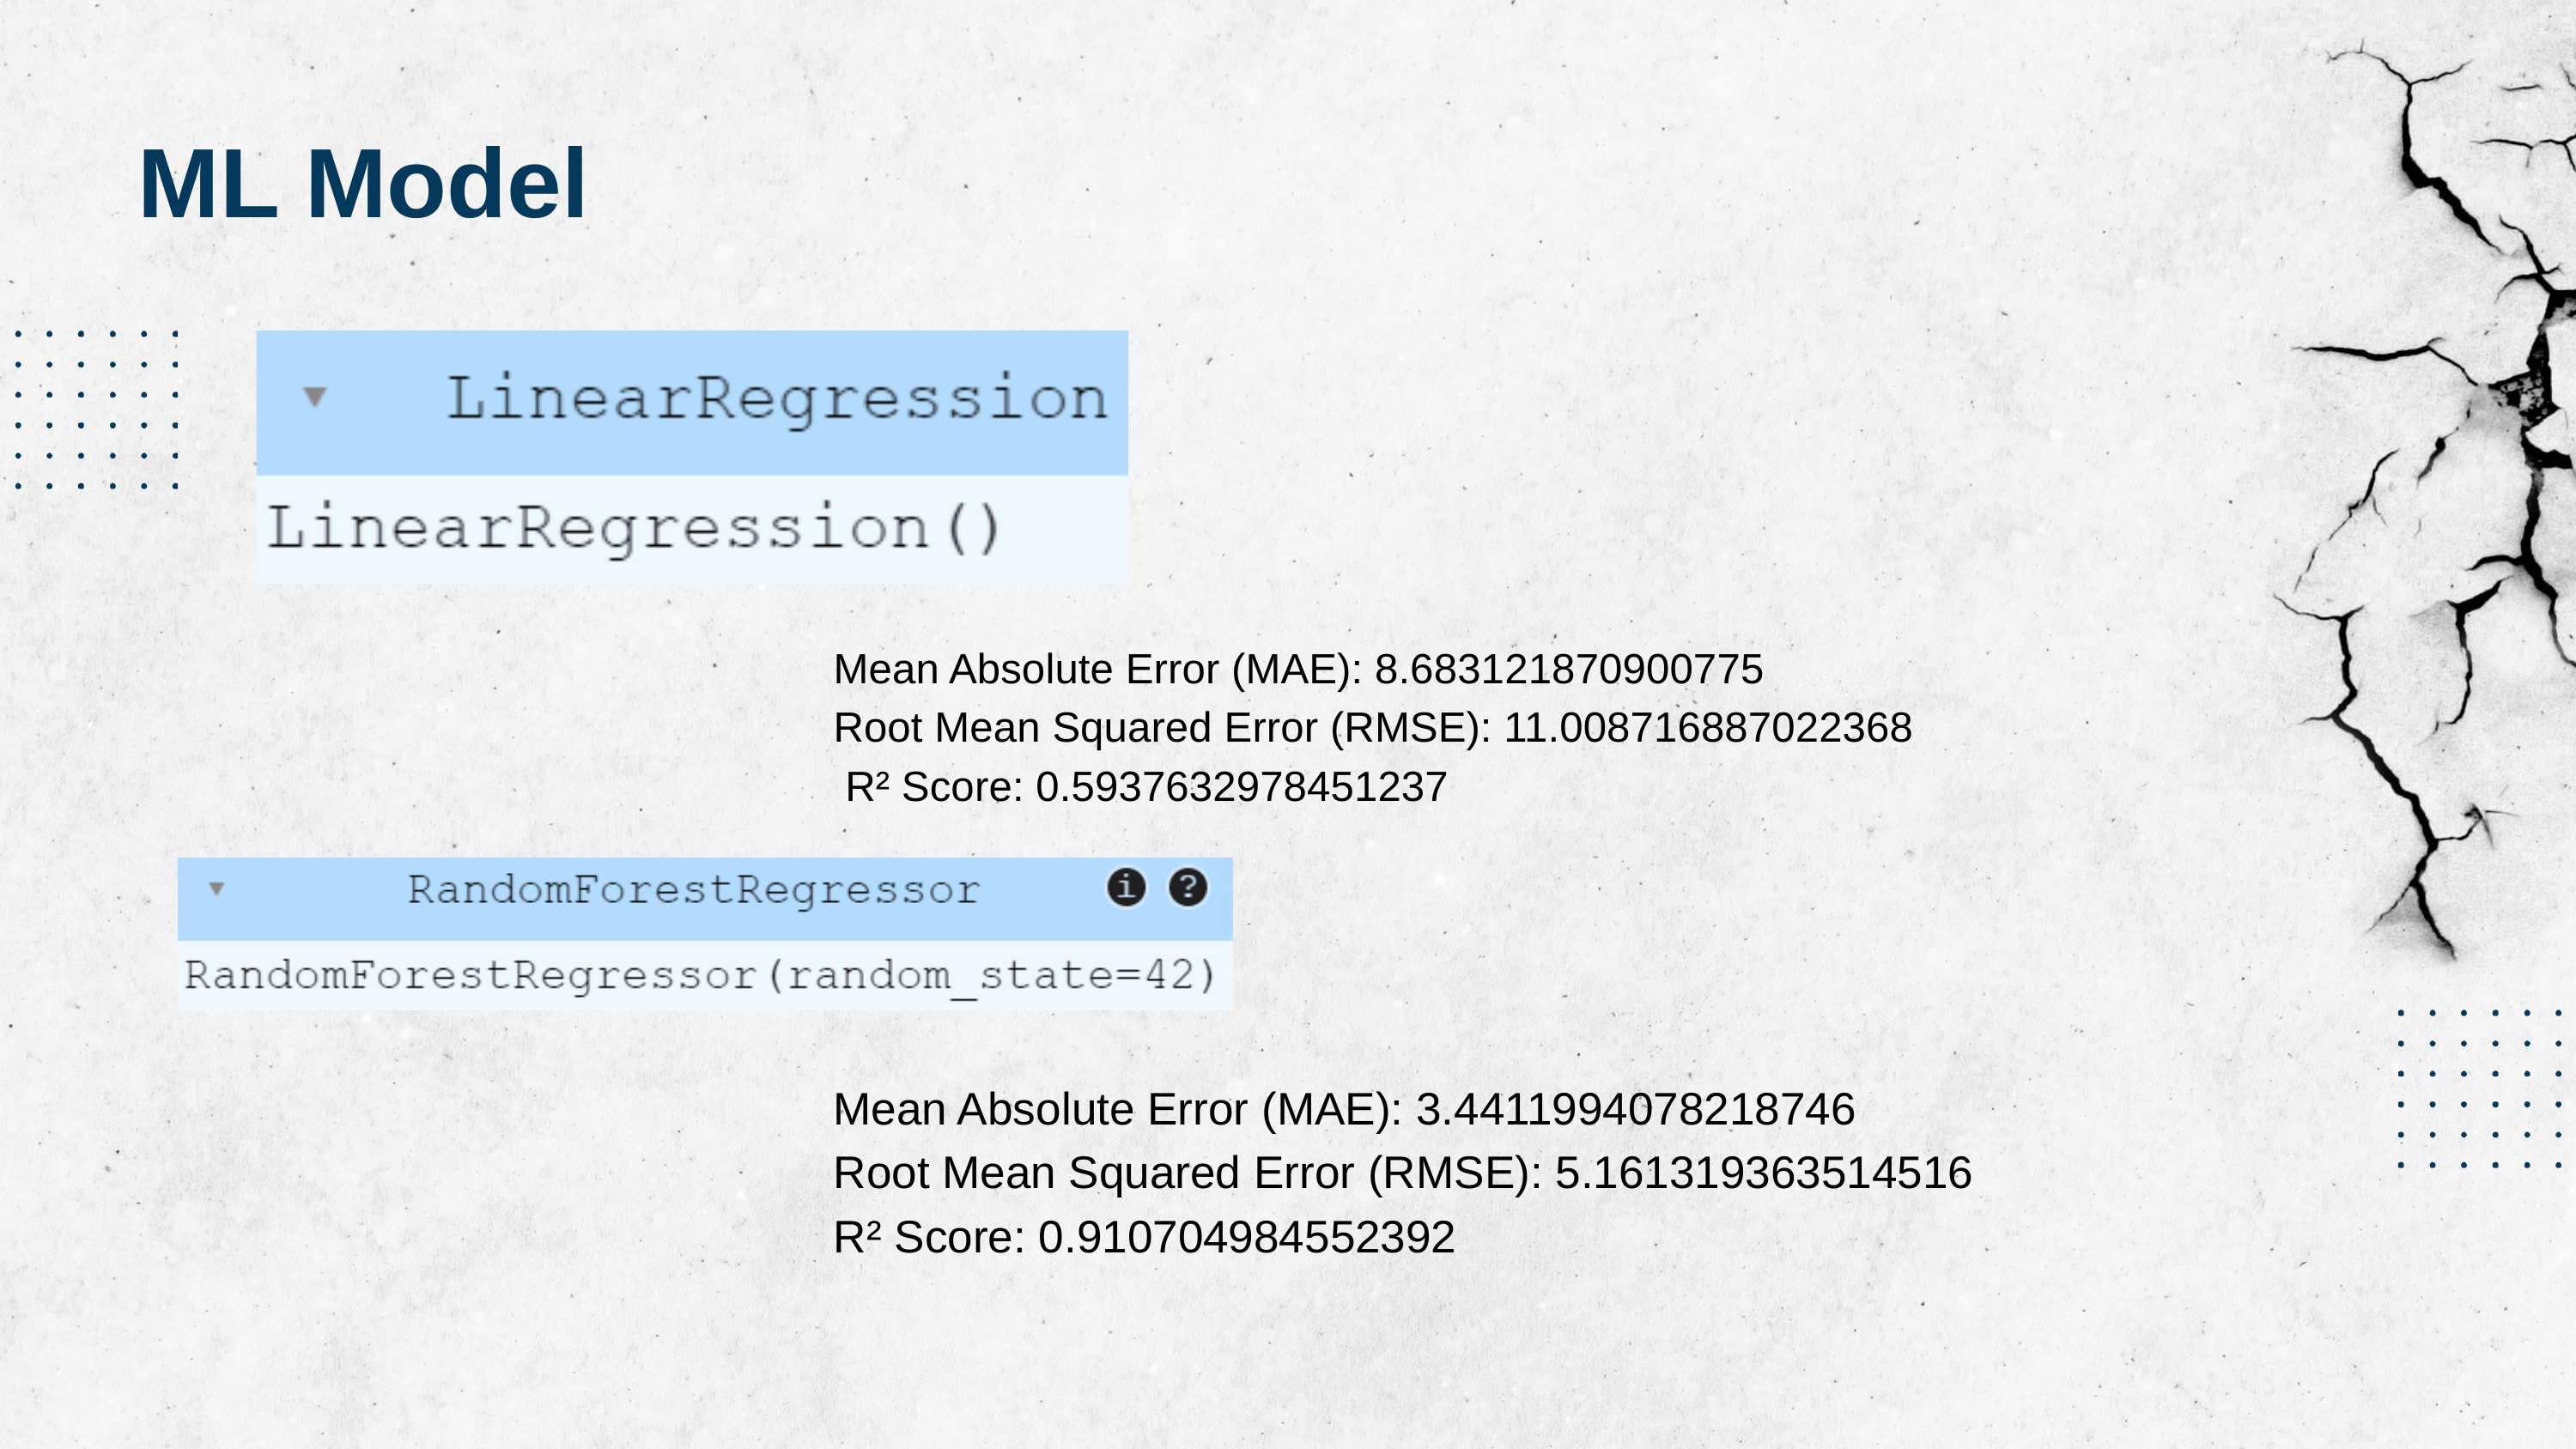

ML Model

Mean Absolute Error (MAE): 8.683121870900775
Root Mean Squared Error (RMSE): 11.008716887022368
 R² Score: 0.5937632978451237

Mean Absolute Error (MAE): 3.4411994078218746
Root Mean Squared Error (RMSE): 5.161319363514516
R² Score: 0.910704984552392